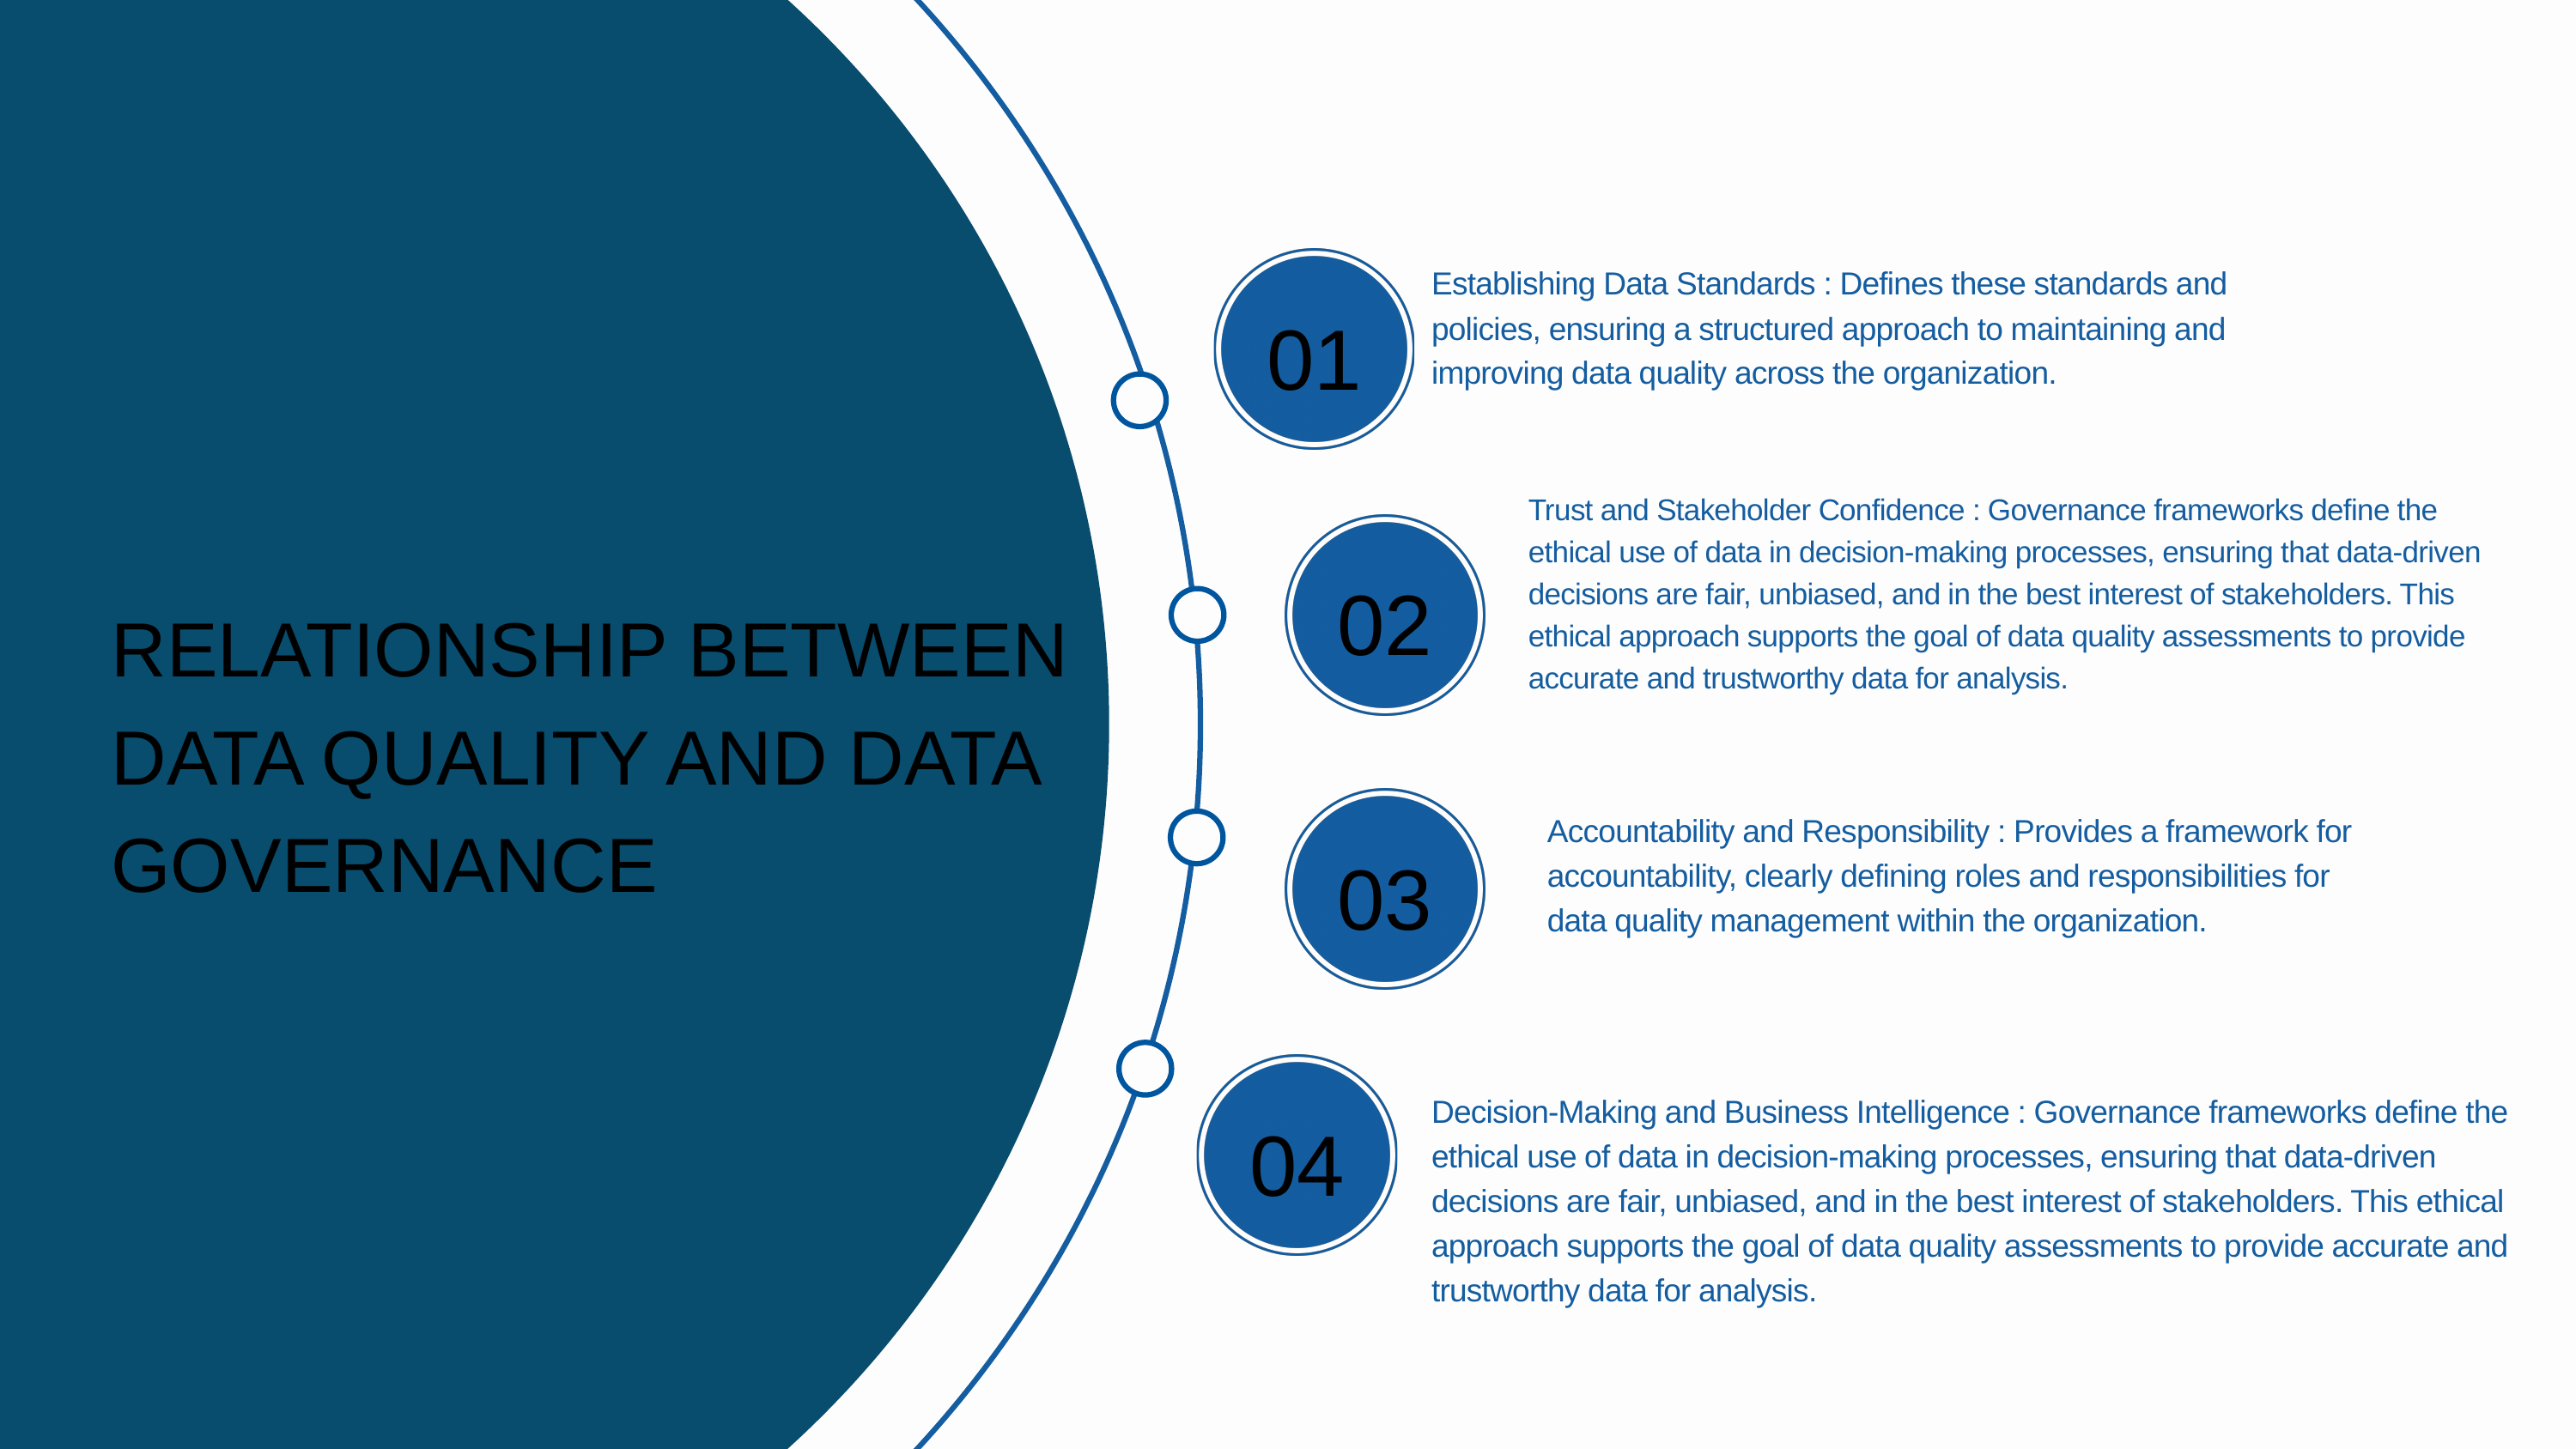

Establishing Data Standards : Defines these standards and policies, ensuring a structured approach to maintaining and improving data quality across the organization.

01

Trust and Stakeholder Confidence : Governance frameworks define the ethical use of data in decision-making processes, ensuring that data-driven decisions are fair, unbiased, and in the best interest of stakeholders. This ethical approach supports the goal of data quality assessments to provide accurate and trustworthy data for analysis.

02
RELATIONSHIP BETWEEN DATA QUALITY AND DATA GOVERNANCE

Accountability and Responsibility : Provides a framework for accountability, clearly defining roles and responsibilities for data quality management within the organization.

03

Decision-Making and Business Intelligence : Governance frameworks define the ethical use of data in decision-making processes, ensuring that data-driven decisions are fair, unbiased, and in the best interest of stakeholders. This ethical approach supports the goal of data quality assessments to provide accurate and trustworthy data for analysis.

04